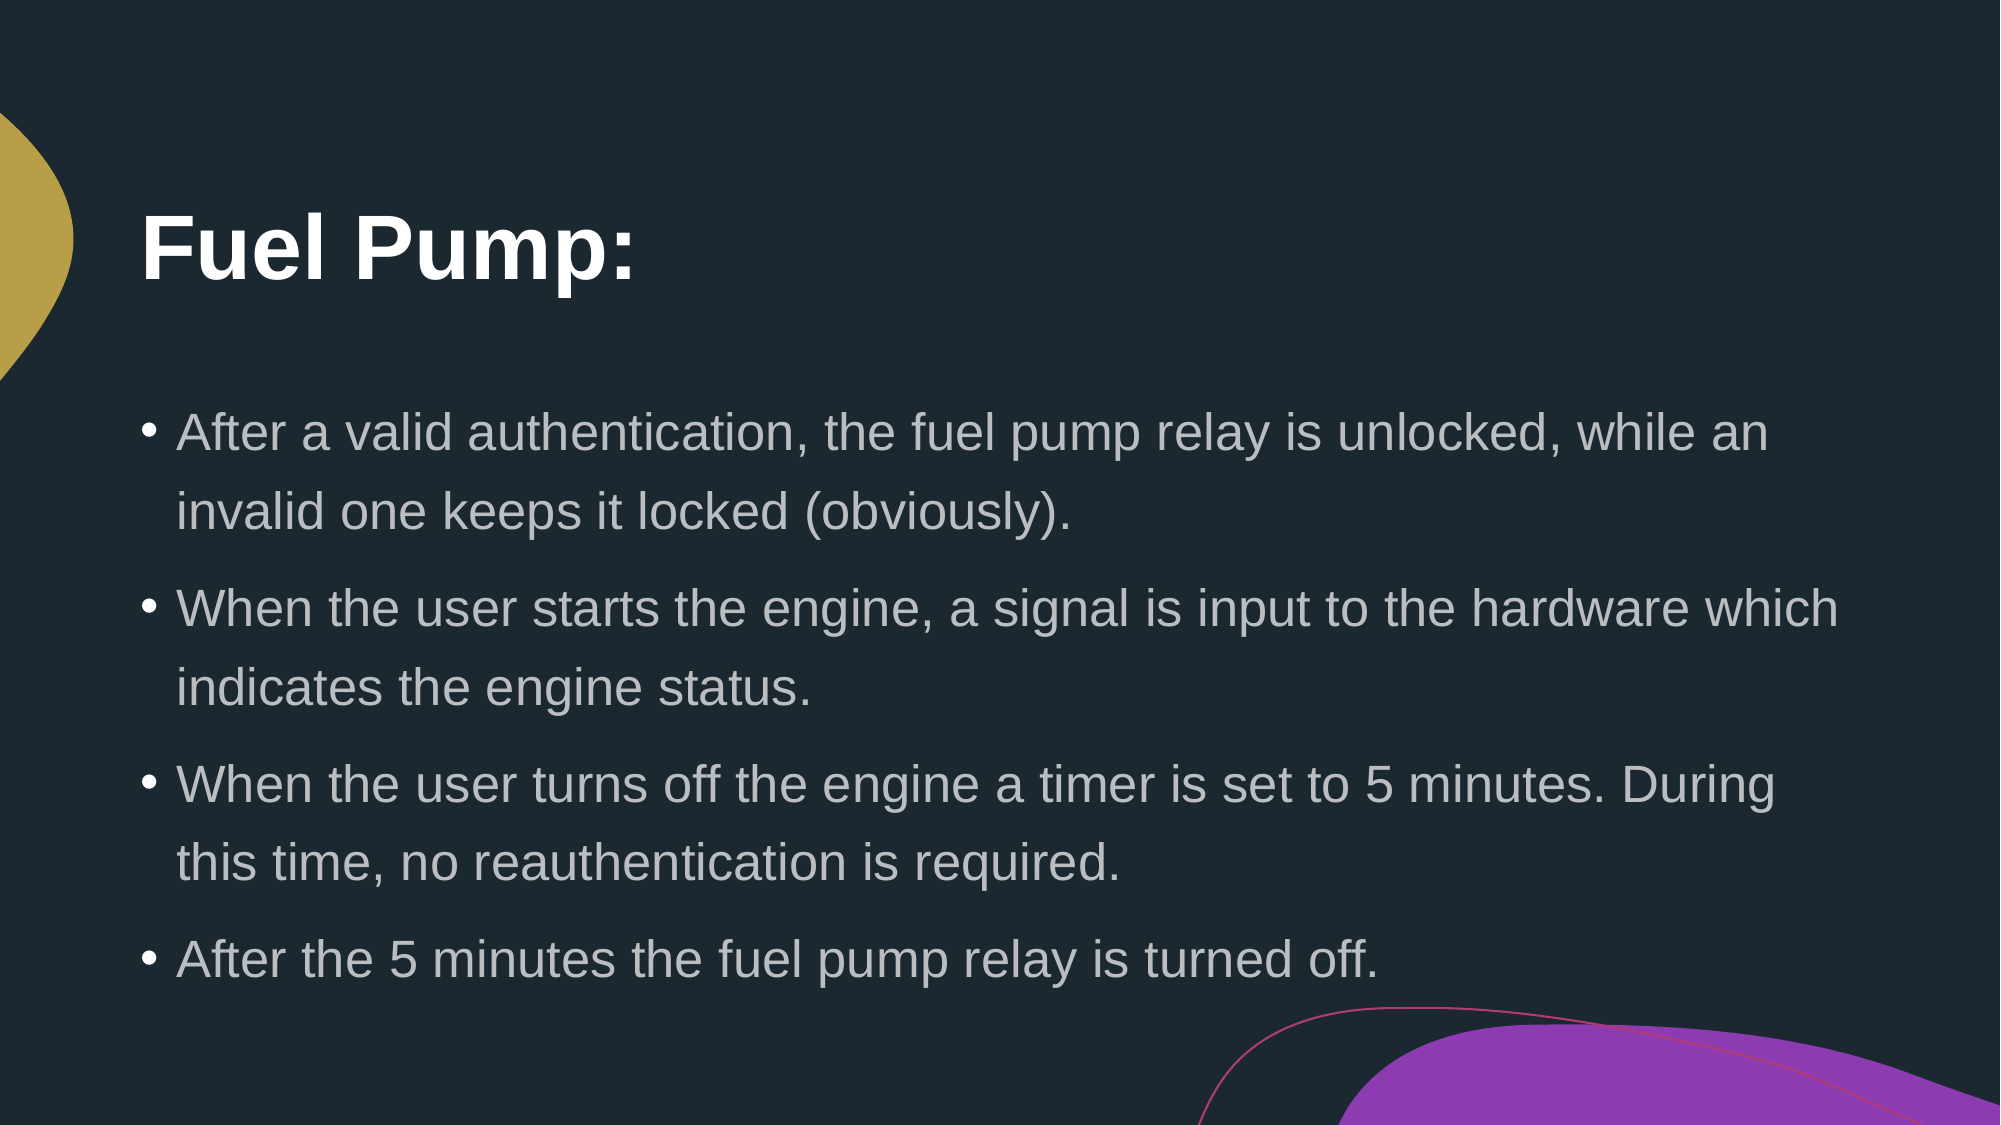

# Fuel Pump:
After a valid authentication, the fuel pump relay is unlocked, while an invalid one keeps it locked (obviously).
When the user starts the engine, a signal is input to the hardware which indicates the engine status.
When the user turns off the engine a timer is set to 5 minutes. During this time, no reauthentication is required.
After the 5 minutes the fuel pump relay is turned off.